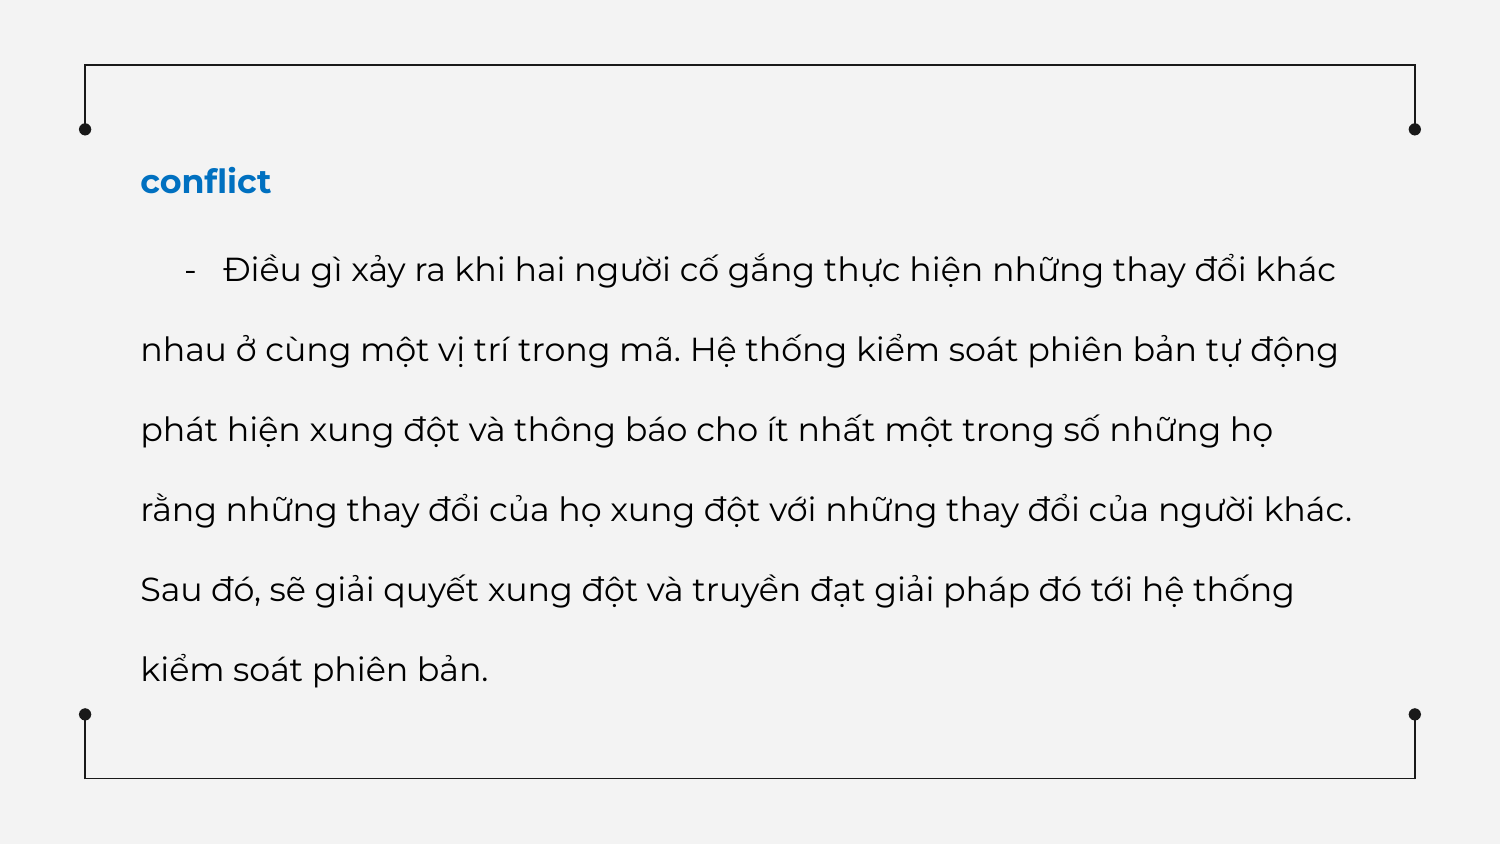

conflict
     -   Điều gì xảy ra khi hai người cố gắng thực hiện những thay đổi khác nhau ở cùng một vị trí trong mã. Hệ thống kiểm soát phiên bản tự động phát hiện xung đột và thông báo cho ít nhất một trong số những họ rằng những thay đổi của họ xung đột với những thay đổi của người khác. Sau đó, sẽ giải quyết xung đột và truyền đạt giải pháp đó tới hệ thống kiểm soát phiên bản.